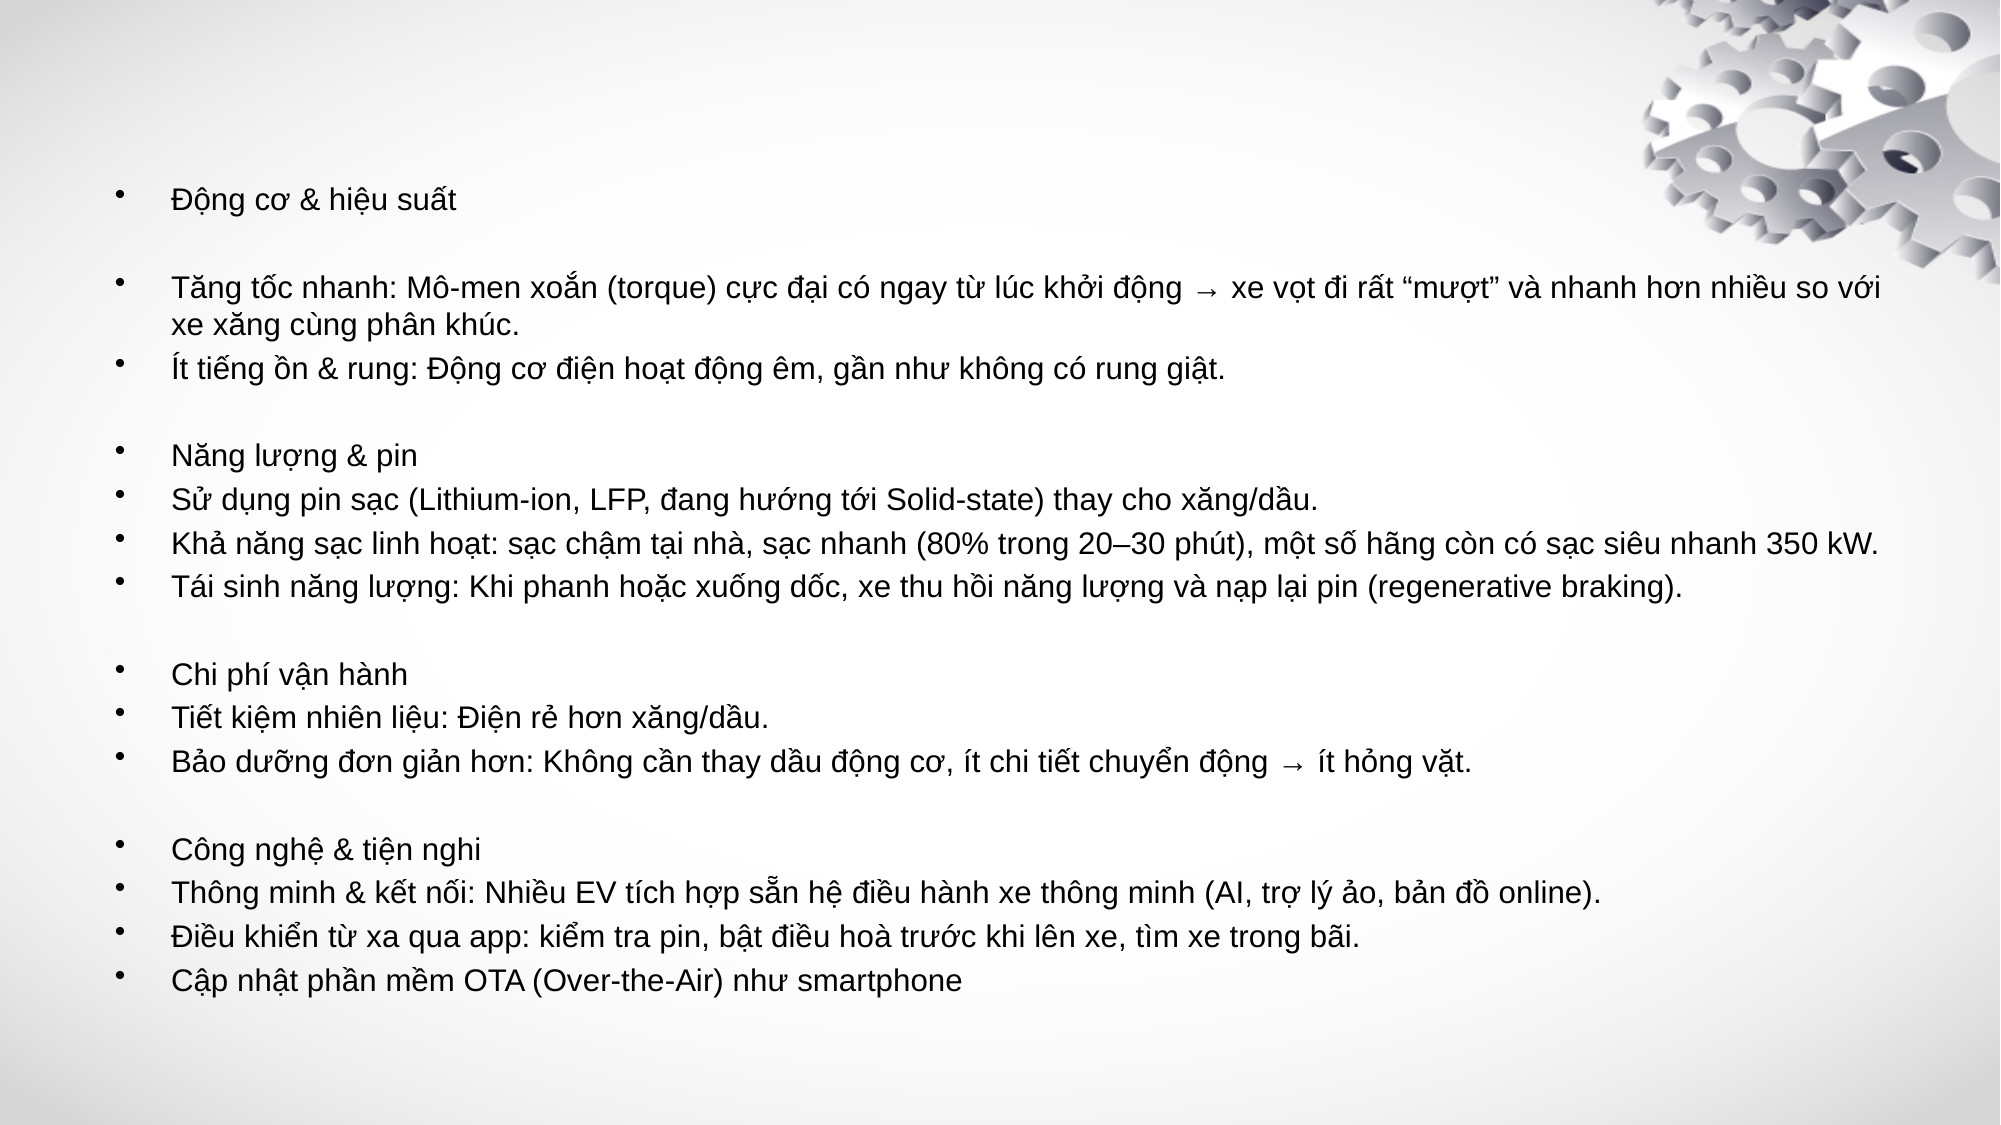

Động cơ & hiệu suất

Tăng tốc nhanh: Mô-men xoắn (torque) cực đại có ngay từ lúc khởi động → xe vọt đi rất “mượt” và nhanh hơn nhiều so với xe xăng cùng phân khúc.
Ít tiếng ồn & rung: Động cơ điện hoạt động êm, gần như không có rung giật.

Năng lượng & pin
Sử dụng pin sạc (Lithium-ion, LFP, đang hướng tới Solid-state) thay cho xăng/dầu.
Khả năng sạc linh hoạt: sạc chậm tại nhà, sạc nhanh (80% trong 20–30 phút), một số hãng còn có sạc siêu nhanh 350 kW.
Tái sinh năng lượng: Khi phanh hoặc xuống dốc, xe thu hồi năng lượng và nạp lại pin (regenerative braking).

Chi phí vận hành
Tiết kiệm nhiên liệu: Điện rẻ hơn xăng/dầu.
Bảo dưỡng đơn giản hơn: Không cần thay dầu động cơ, ít chi tiết chuyển động → ít hỏng vặt.

Công nghệ & tiện nghi
Thông minh & kết nối: Nhiều EV tích hợp sẵn hệ điều hành xe thông minh (AI, trợ lý ảo, bản đồ online).
Điều khiển từ xa qua app: kiểm tra pin, bật điều hoà trước khi lên xe, tìm xe trong bãi.
Cập nhật phần mềm OTA (Over-the-Air) như smartphone